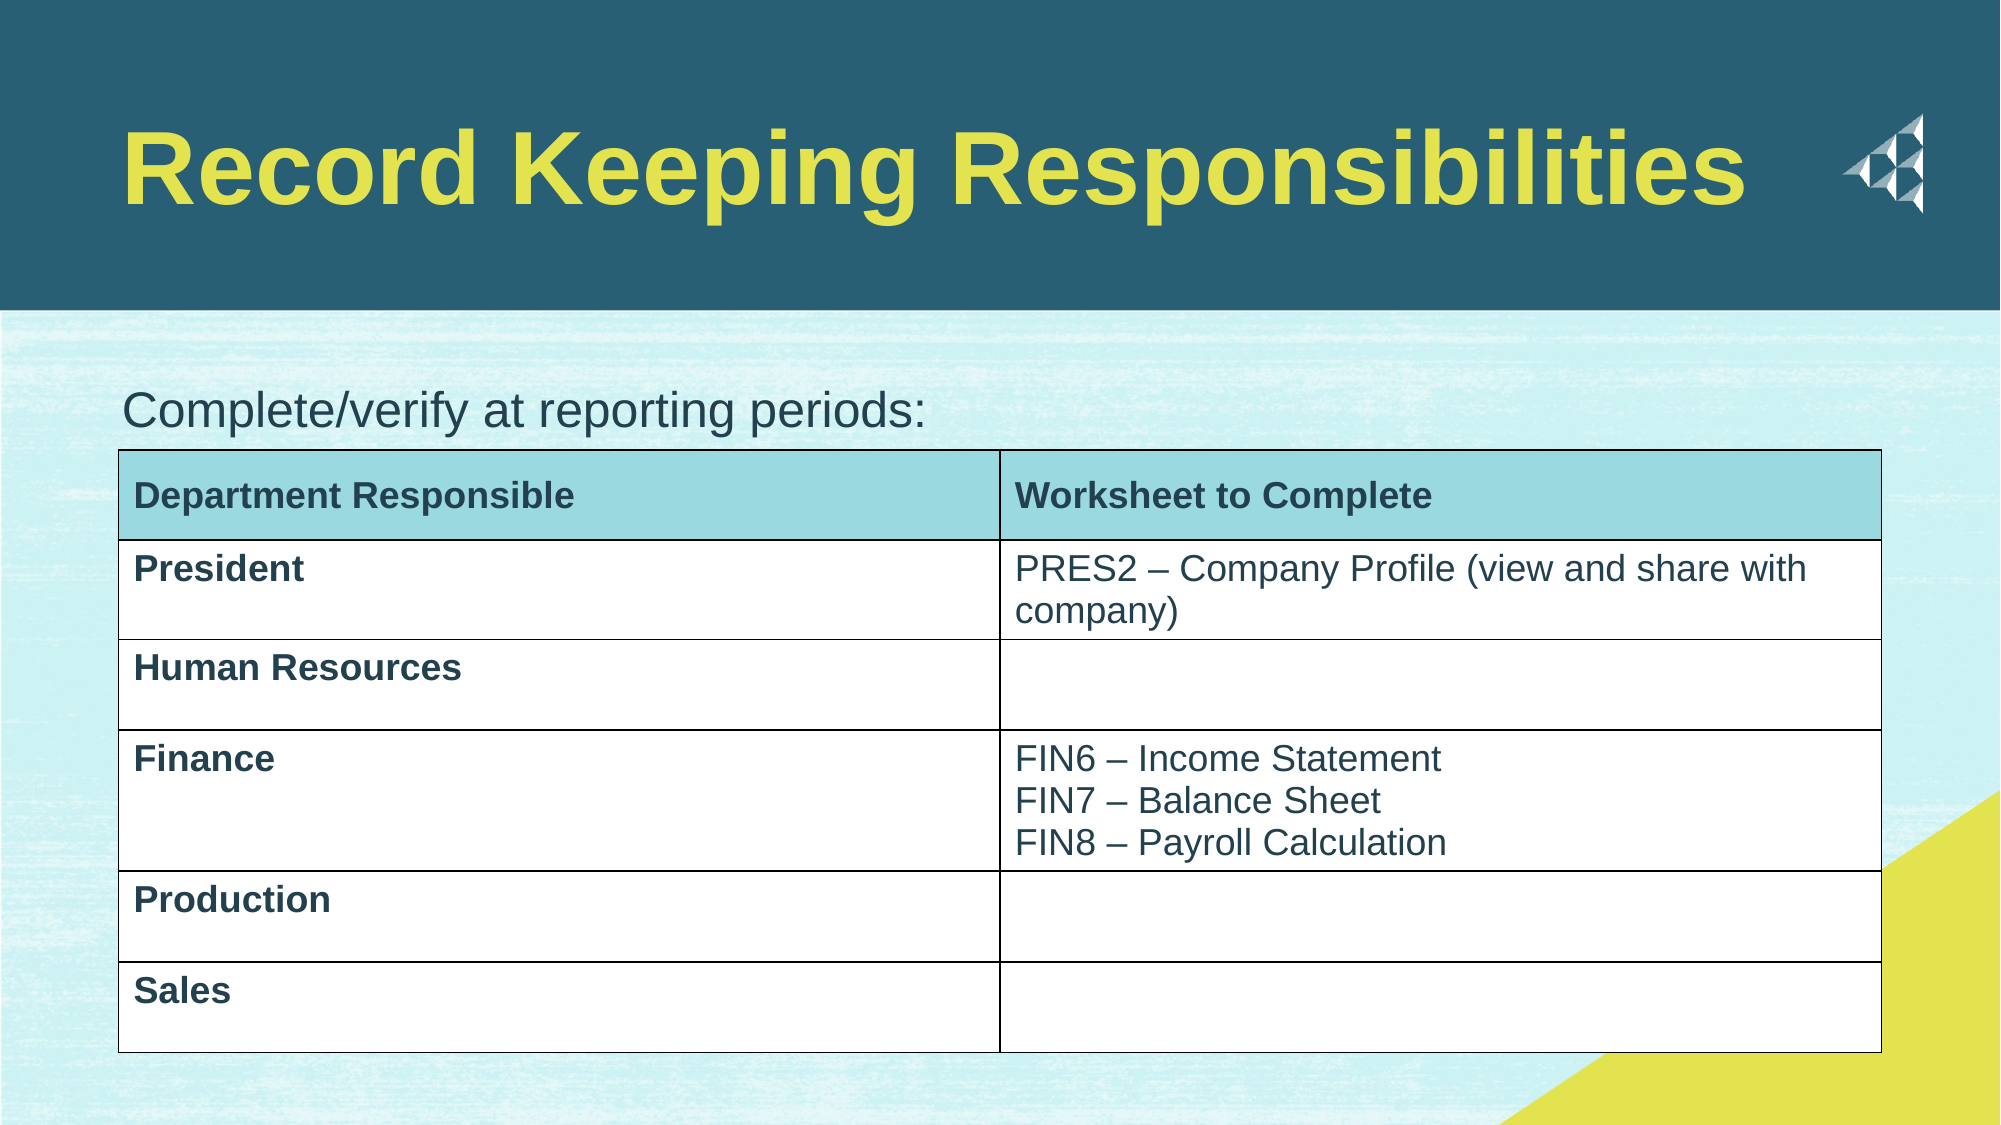

# Record Keeping Responsibilities
Complete/verify at reporting periods:
| Department Responsible | Worksheet to Complete |
| --- | --- |
| President | PRES2 – Company Profile (view and share with company) |
| Human Resources |  |
| Finance | FIN6 – Income Statement FIN7 – Balance Sheet FIN8 – Payroll Calculation |
| Production |  |
| Sales |  |